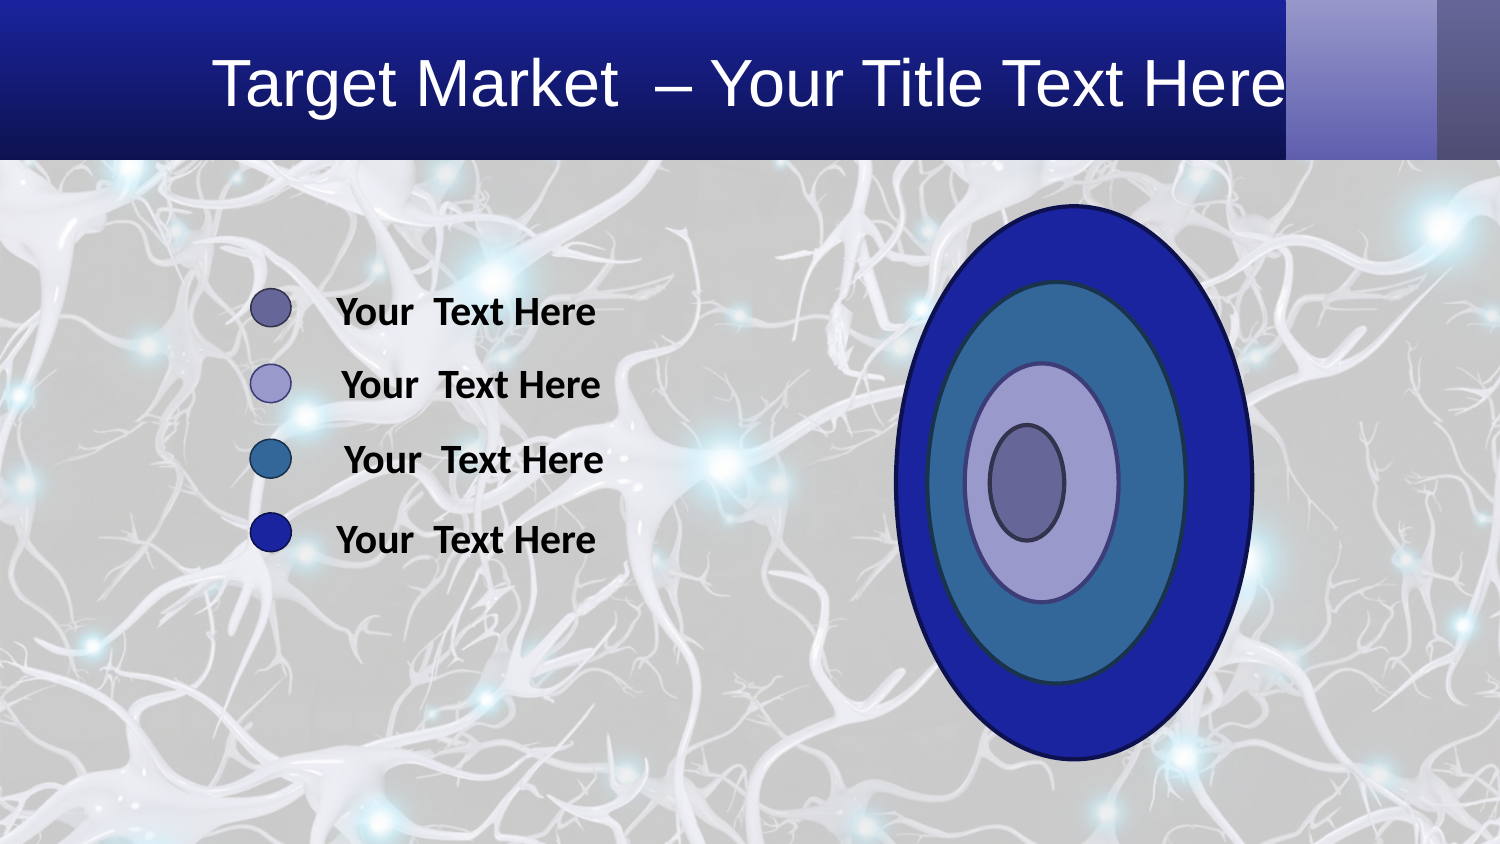

# Target Market  – Your Title Text Here

Your  Text Here

Your  Text Here

Your  Text Here

Your  Text Here